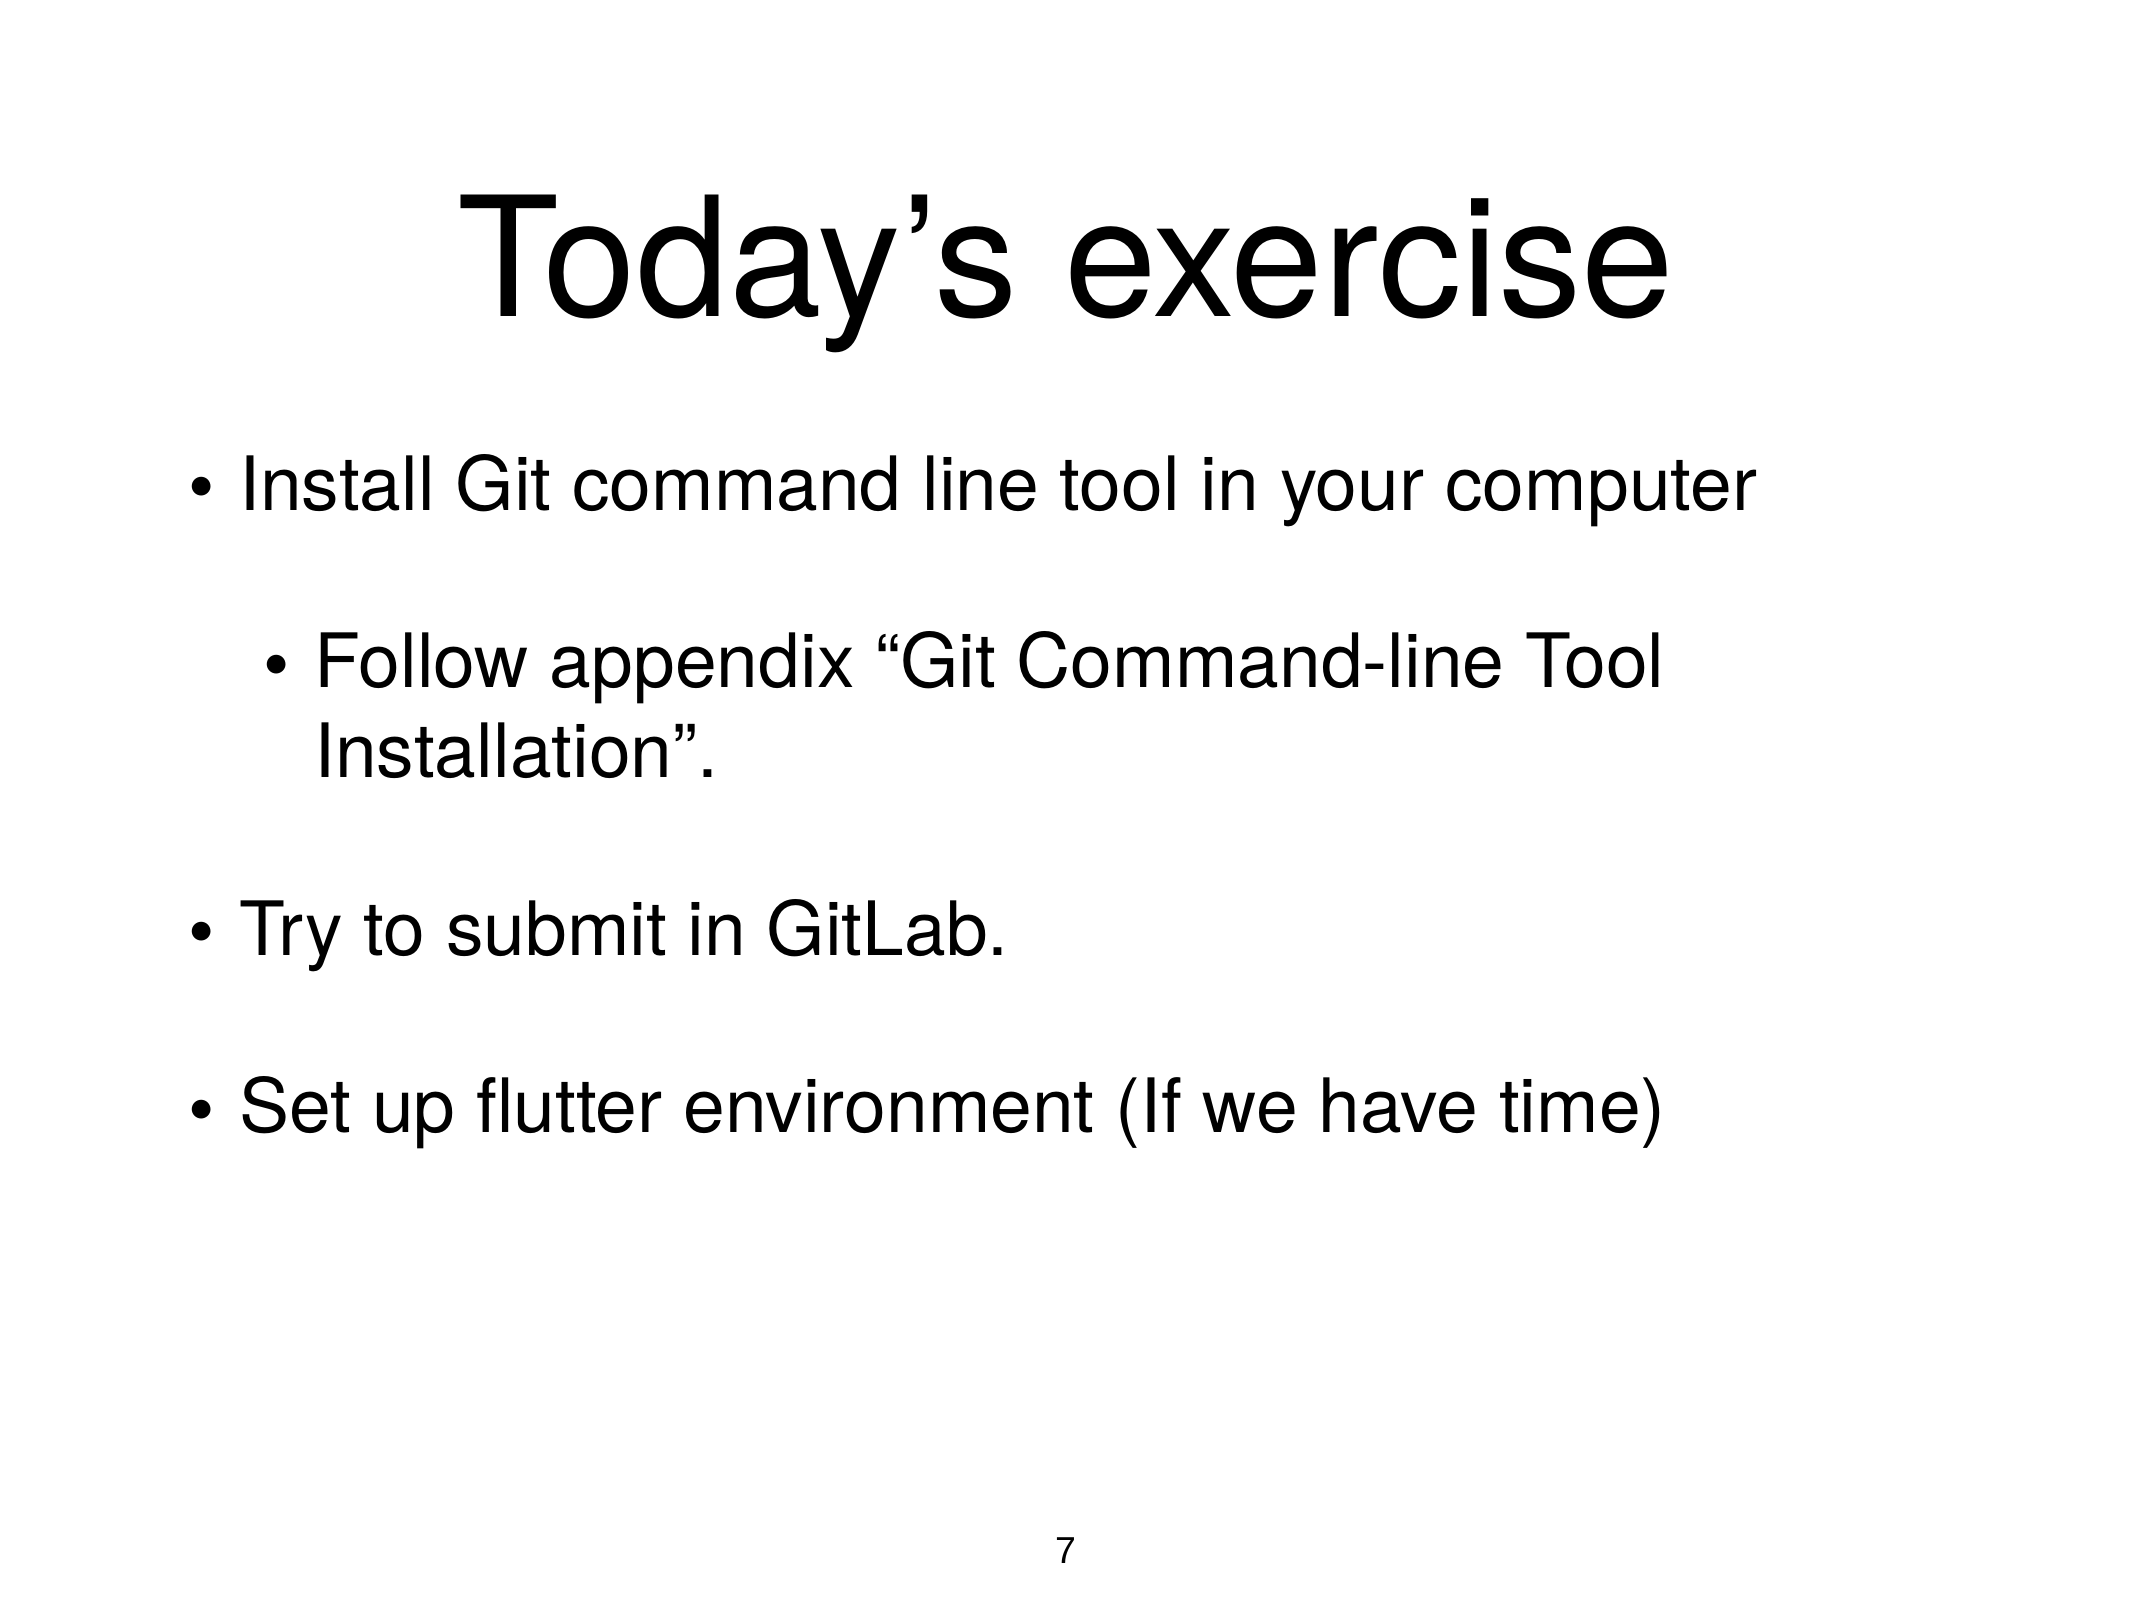

# Today’s exercise
Install Git command line tool in your computer
Follow appendix “Git Command-line Tool Installation”.
Try to submit in GitLab.
Set up flutter environment (If we have time)
7